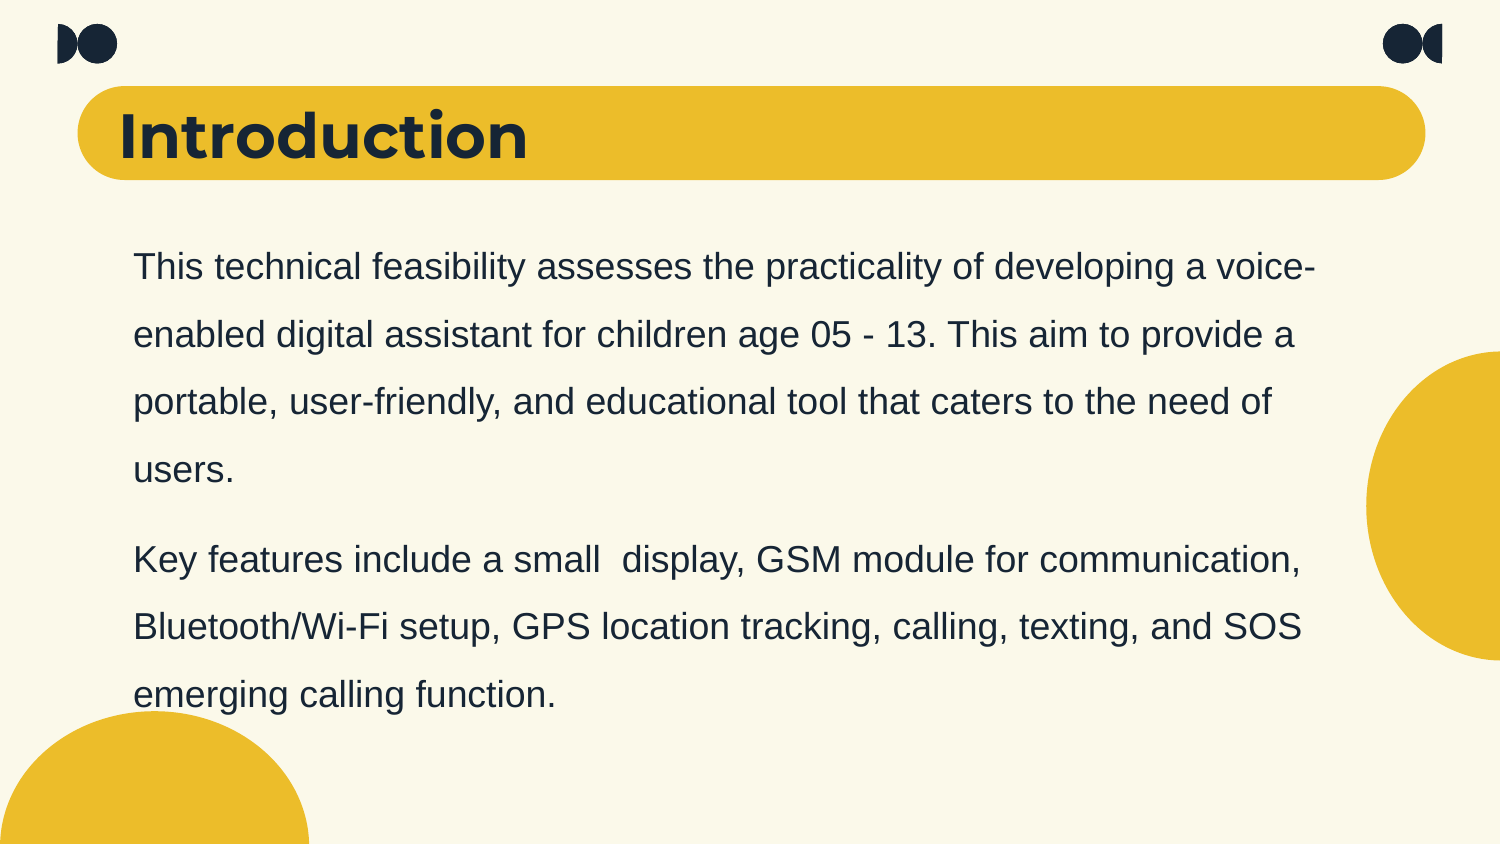

# Introduction
This technical feasibility assesses the practicality of developing a voice-enabled digital assistant for children age 05 - 13. This aim to provide a portable, user-friendly, and educational tool that caters to the need of users.

Key features include a small  display, GSM module for communication, Bluetooth/Wi-Fi setup, GPS location tracking, calling, texting, and SOS emerging calling function.